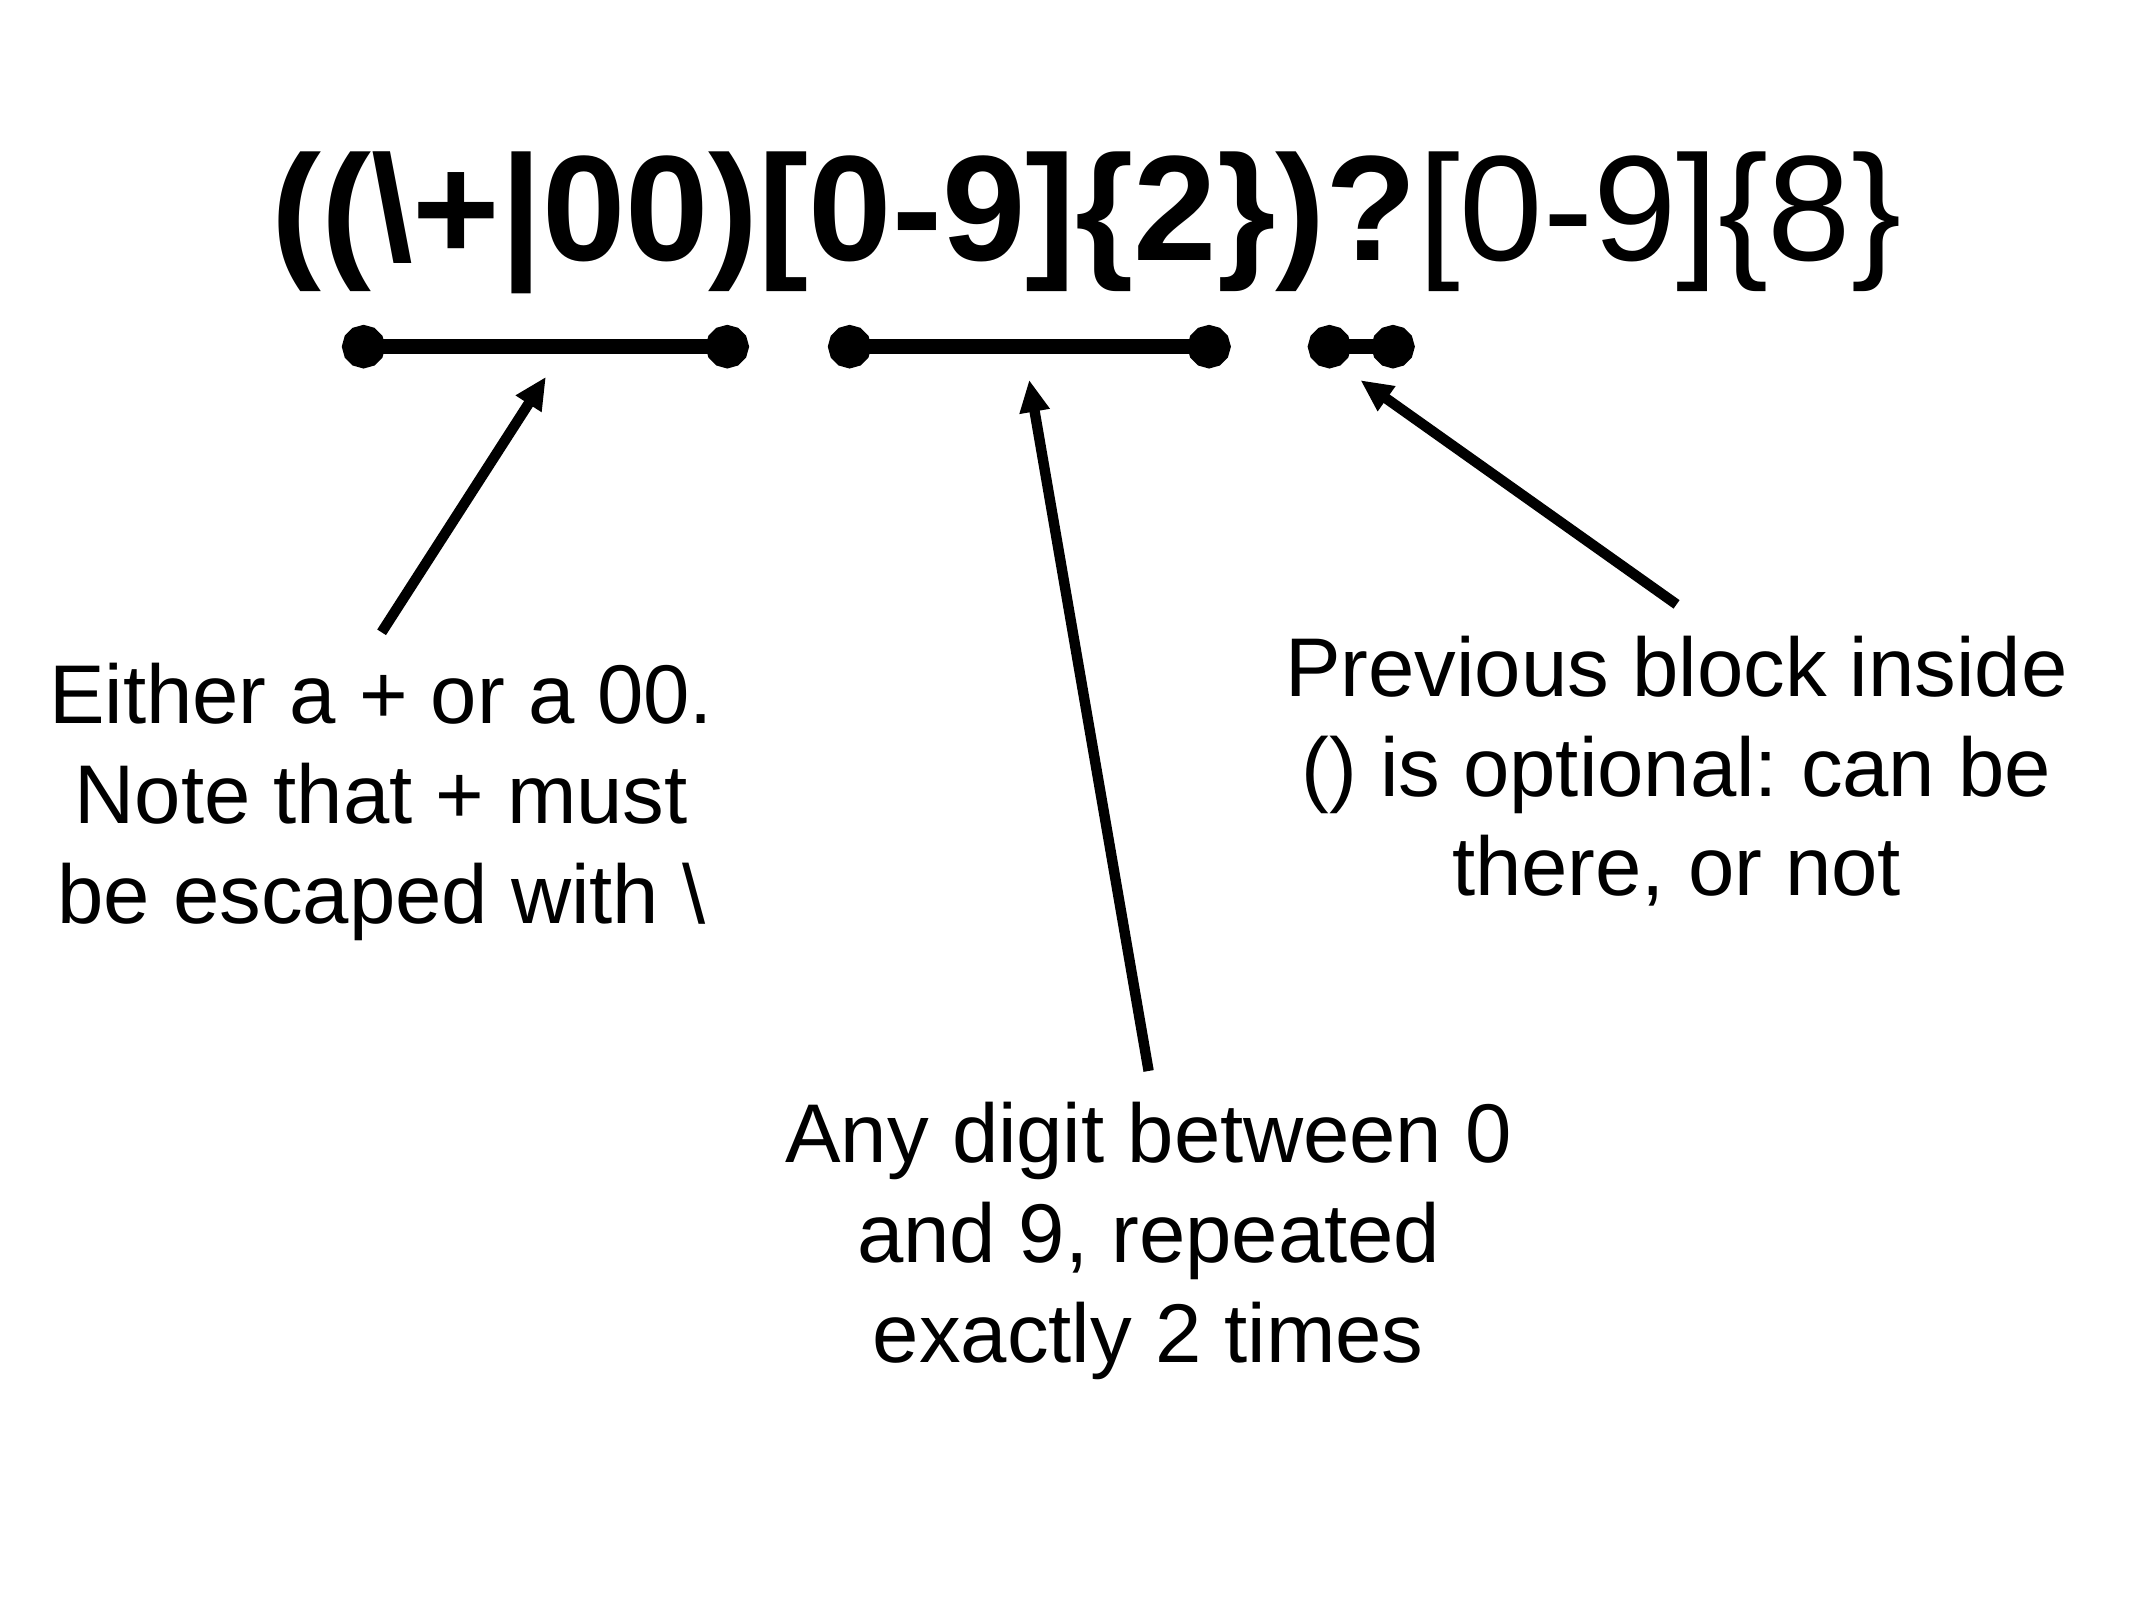

((\+|00)[0-9]{2})?[0-9]{8}
Previous block inside () is optional: can be there, or not
Either a + or a 00. Note that + must be escaped with \
Any digit between 0 and 9, repeated exactly 2 times